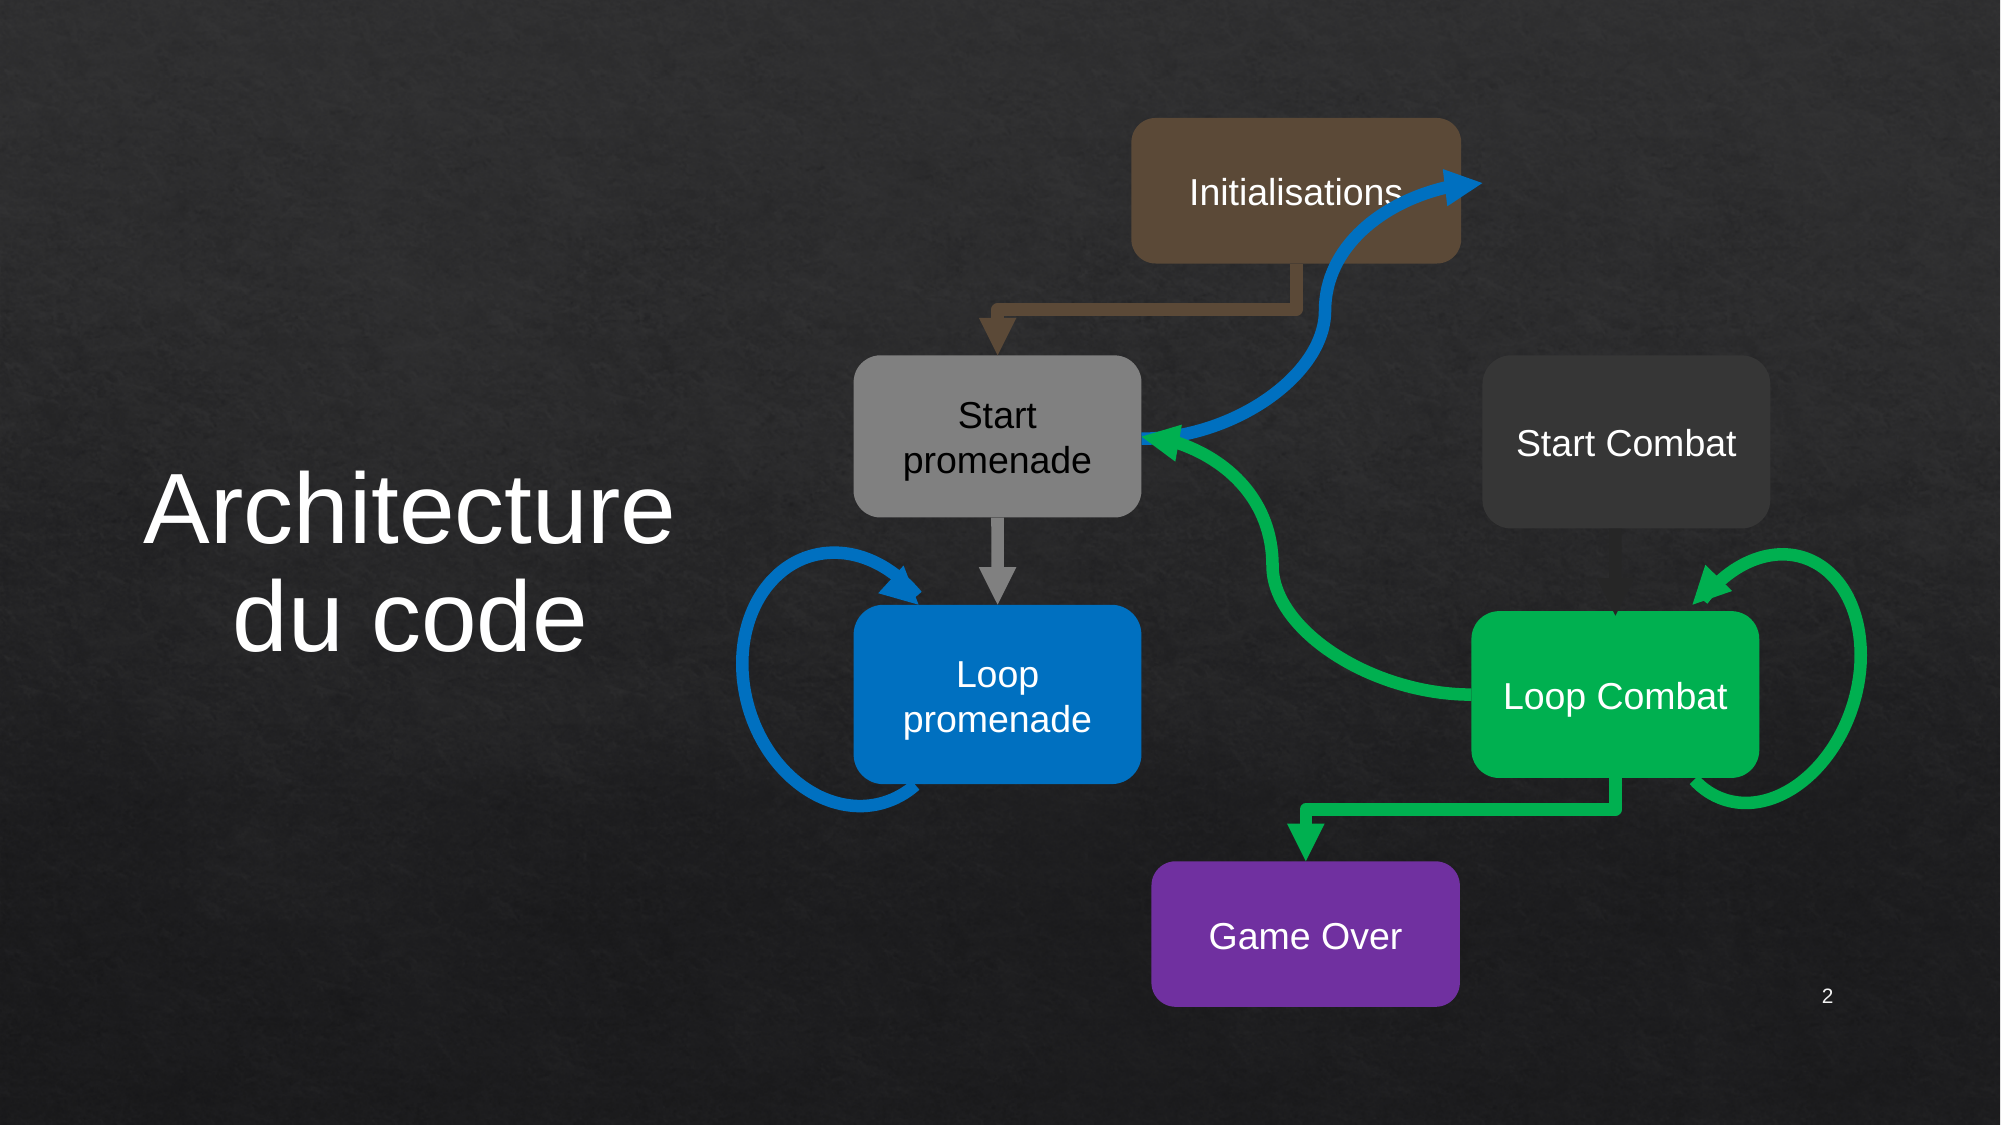

Initialisations

Start promenade
Start Combat

Loop promenade
Loop Combat

Game Over
Architecture du code
2